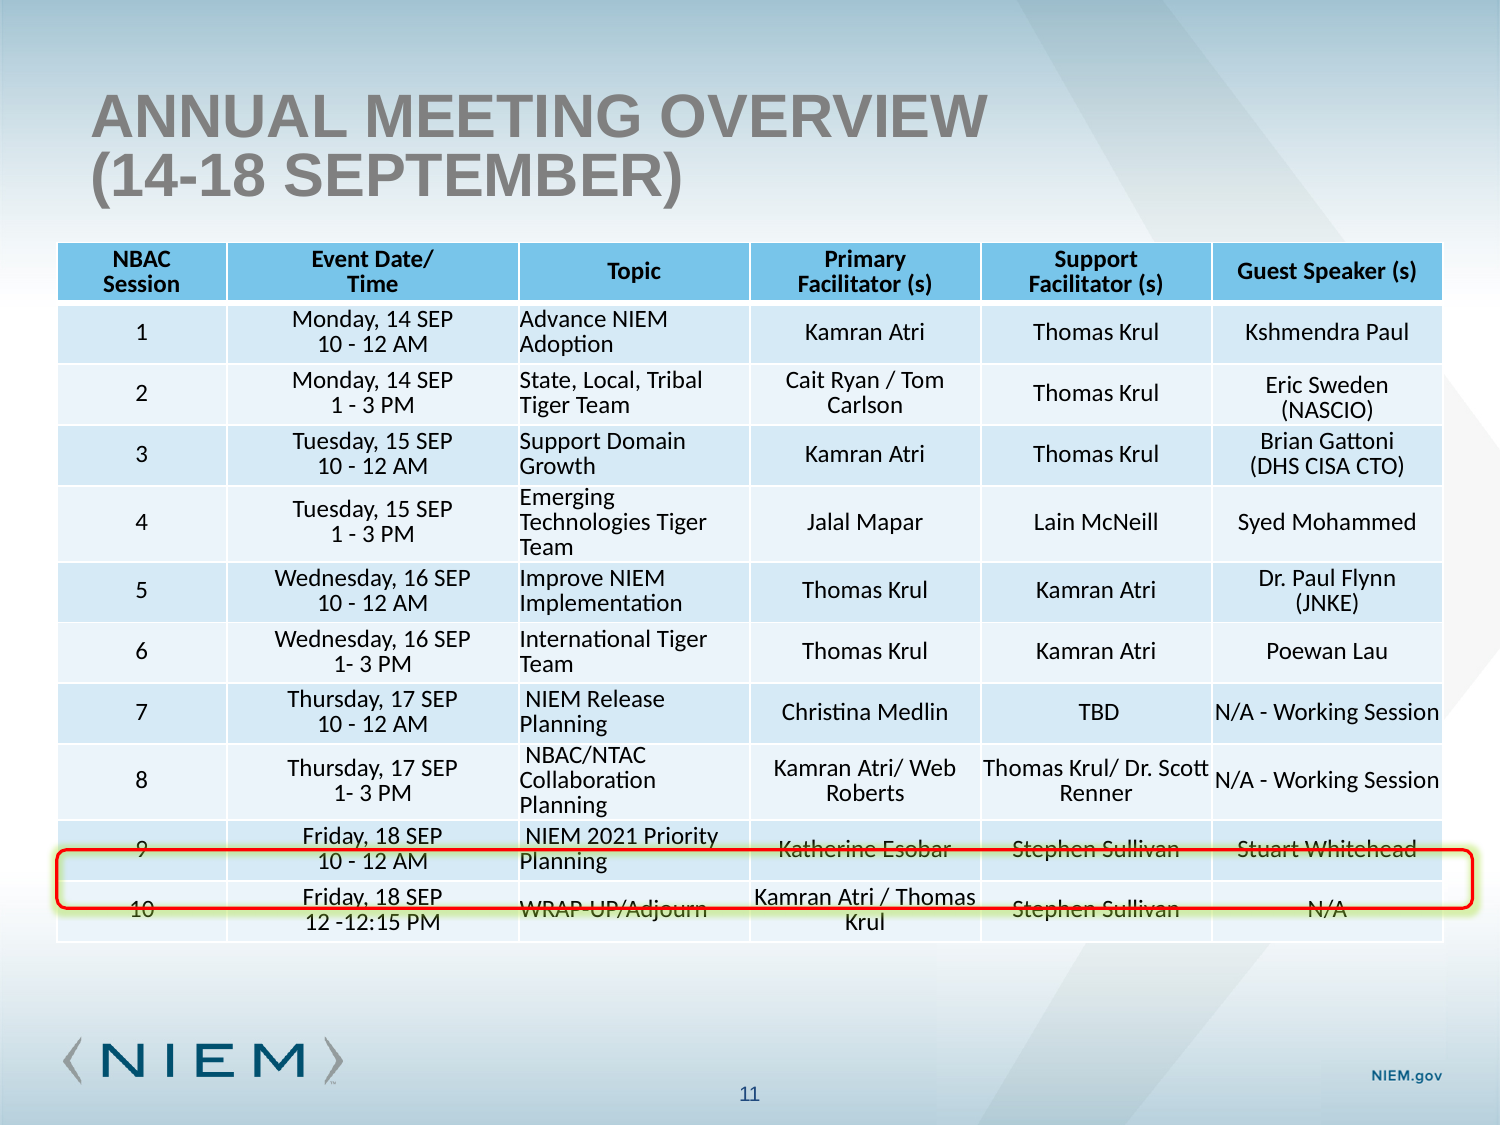

# Annual Meeting Overview (14-18 September)
| NBAC Session | Event Date/ Time | Topic | Primary Facilitator (s) | Support Facilitator (s) | Guest Speaker (s) |
| --- | --- | --- | --- | --- | --- |
| 1 | Monday, 14 SEP 10 - 12 AM | Advance NIEM Adoption | Kamran Atri | Thomas Krul | Kshmendra Paul |
| 2 | Monday, 14 SEP 1 - 3 PM | State, Local, Tribal Tiger Team | Cait Ryan / Tom Carlson | Thomas Krul | Eric Sweden (NASCIO) |
| 3 | Tuesday, 15 SEP 10 - 12 AM | Support Domain Growth | Kamran Atri | Thomas Krul | Brian Gattoni (DHS CISA CTO) |
| 4 | Tuesday, 15 SEP 1 - 3 PM | Emerging Technologies Tiger Team | Jalal Mapar | Lain McNeill | Syed Mohammed |
| 5 | Wednesday, 16 SEP 10 - 12 AM | Improve NIEM Implementation | Thomas Krul | Kamran Atri | Dr. Paul Flynn (JNKE) |
| 6 | Wednesday, 16 SEP 1- 3 PM | International Tiger Team | Thomas Krul | Kamran Atri | Poewan Lau |
| 7 | Thursday, 17 SEP 10 - 12 AM | NIEM Release Planning | Christina Medlin | TBD | N/A - Working Session |
| 8 | Thursday, 17 SEP 1- 3 PM | NBAC/NTAC Collaboration Planning | Kamran Atri/ Web Roberts | Thomas Krul/ Dr. Scott Renner | N/A - Working Session |
| 9 | Friday, 18 SEP 10 - 12 AM | NIEM 2021 Priority Planning | Katherine Esobar | Stephen Sullivan | Stuart Whitehead |
| 10 | Friday, 18 SEP 12 -12:15 PM | WRAP-UP/Adjourn | Kamran Atri / Thomas Krul | Stephen Sullivan | N/A |

11